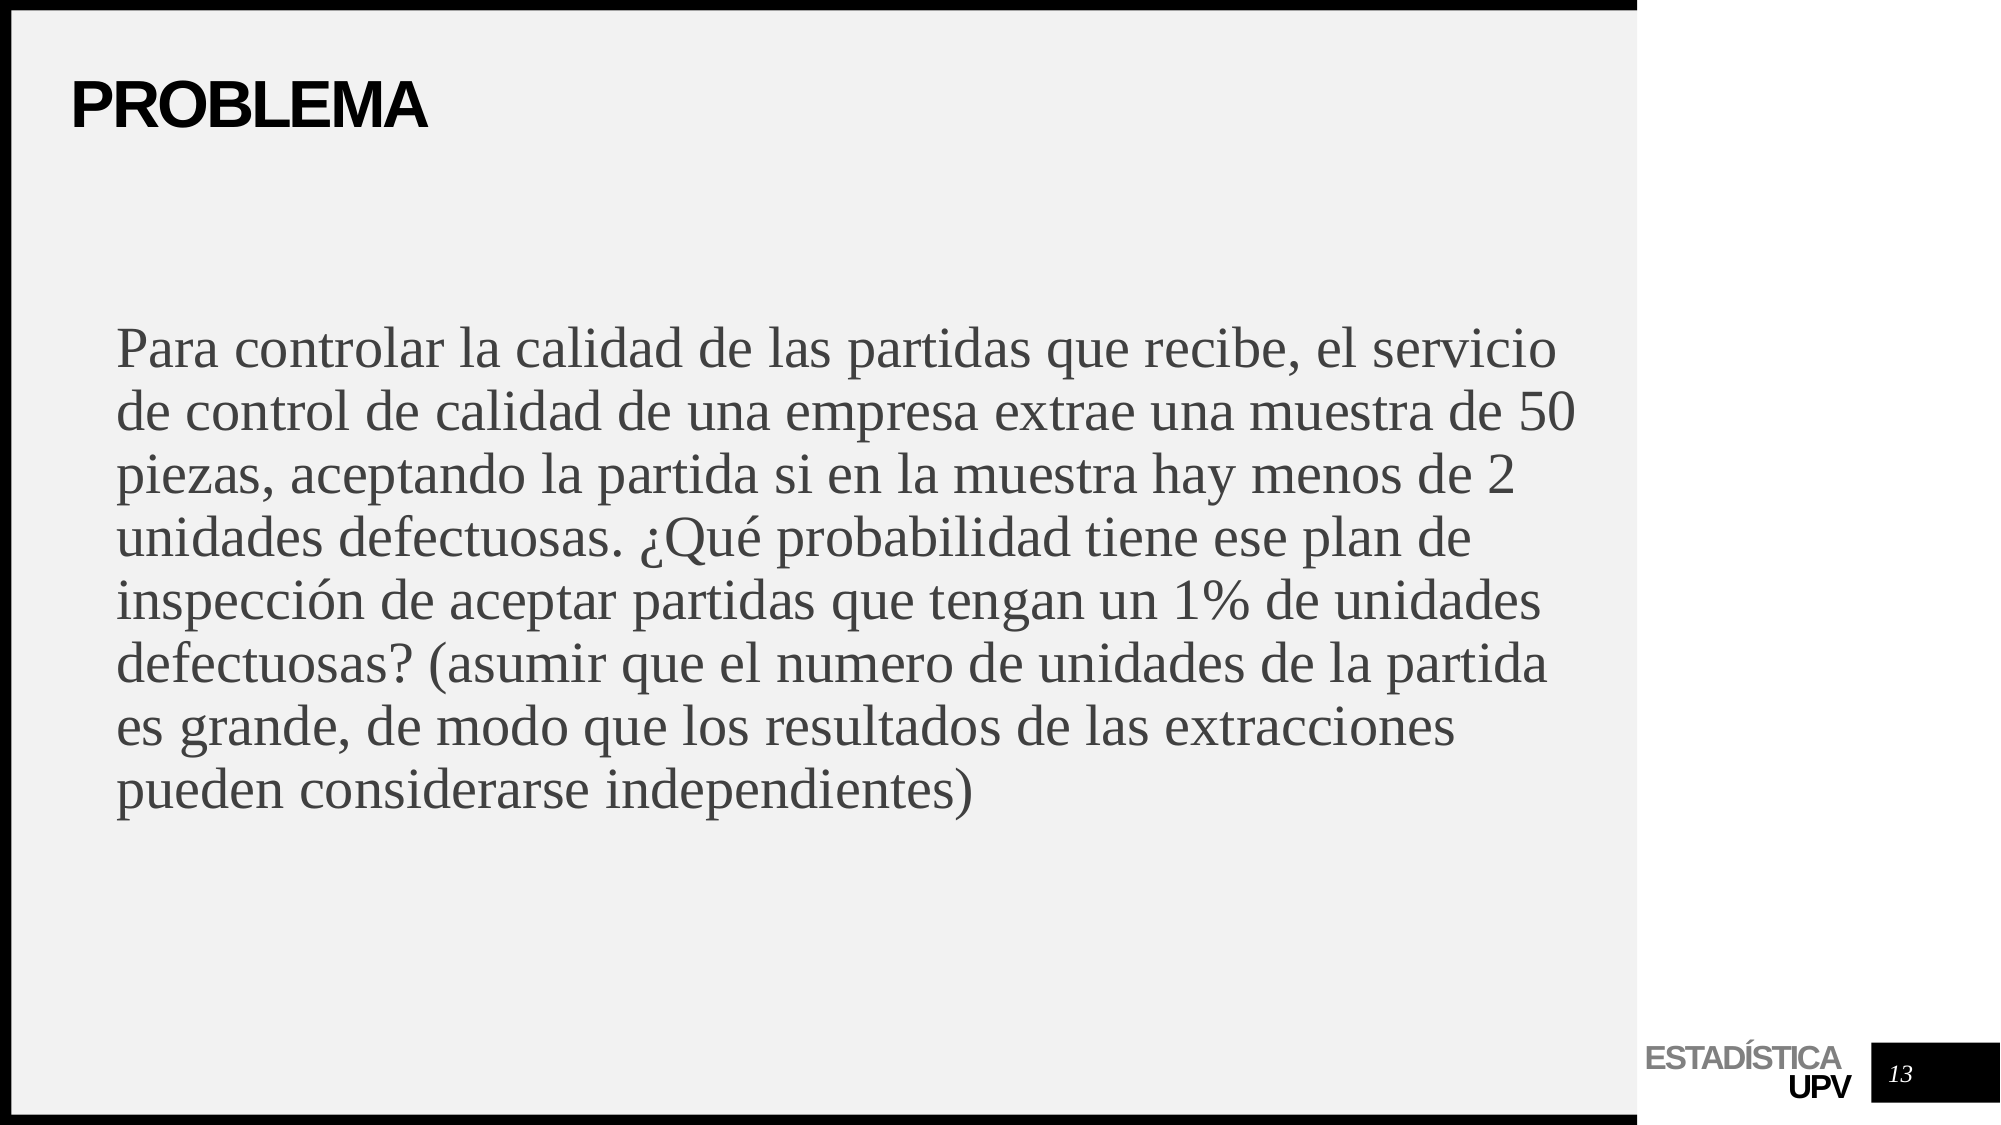

# problema

Para controlar la calidad de las partidas que recibe, el servicio de control de calidad de una empresa extrae una muestra de 50 piezas, aceptando la partida si en la muestra hay menos de 2 unidades defectuosas. ¿Qué probabilidad tiene ese plan de inspección de aceptar partidas que tengan un 1% de unidades defectuosas? (asumir que el numero de unidades de la partida es grande, de modo que los resultados de las extracciones pueden considerarse independientes)

13